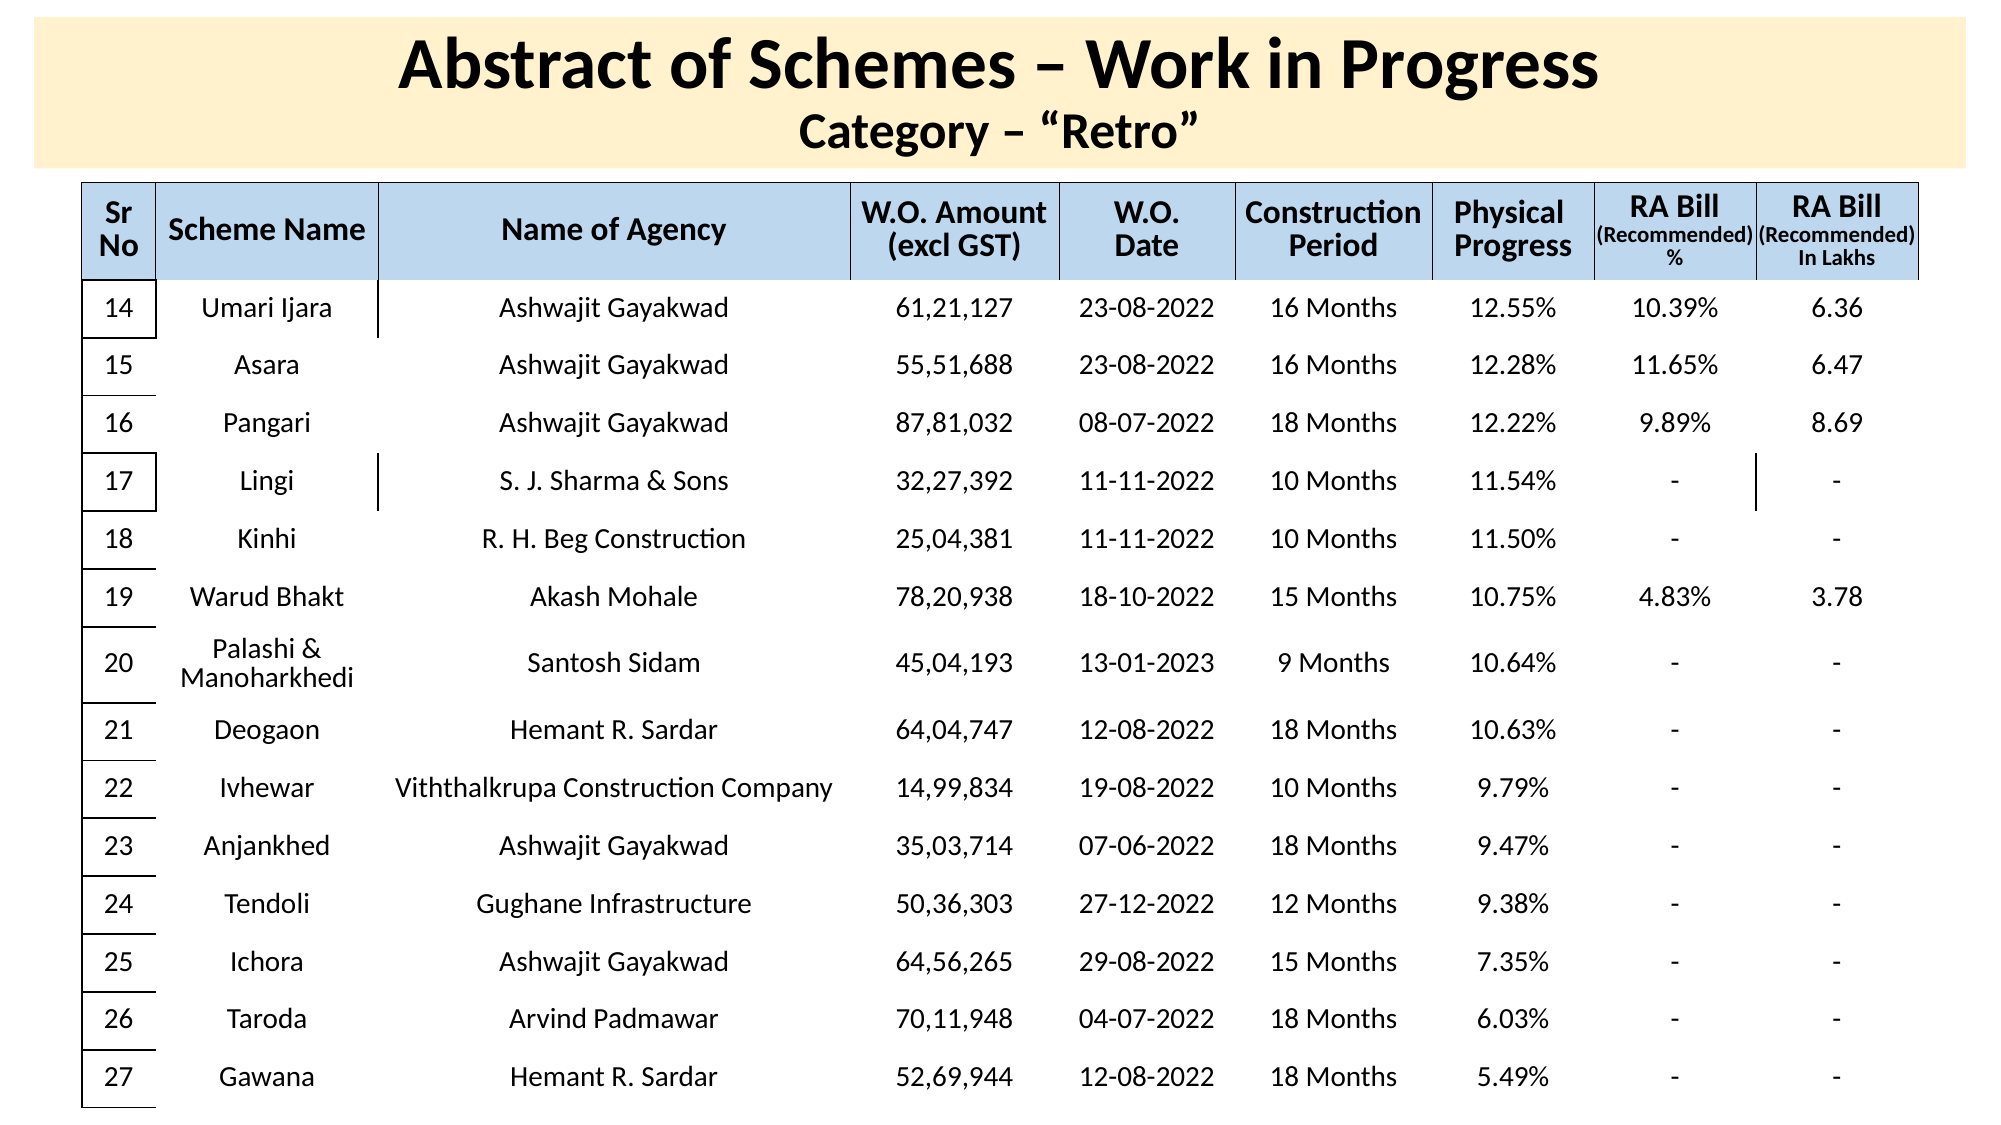

# Abstract of Schemes – Work in Progress Category – “Retro”
| Sr No | Scheme Name | Name of Agency | W.O. Amount (excl GST) | W.O. Date | Construction Period | Physical Progress | RA Bill (Recommended) % | RA Bill (Recommended) In Lakhs |
| --- | --- | --- | --- | --- | --- | --- | --- | --- |
| 14 | Umari Ijara | Ashwajit Gayakwad | 61,21,127 | 23-08-2022 | 16 Months | 12.55% | 10.39% | 6.36 |
| --- | --- | --- | --- | --- | --- | --- | --- | --- |
| 15 | Asara | Ashwajit Gayakwad | 55,51,688 | 23-08-2022 | 16 Months | 12.28% | 11.65% | 6.47 |
| 16 | Pangari | Ashwajit Gayakwad | 87,81,032 | 08-07-2022 | 18 Months | 12.22% | 9.89% | 8.69 |
| 17 | Lingi | S. J. Sharma & Sons | 32,27,392 | 11-11-2022 | 10 Months | 11.54% | - | - |
| 18 | Kinhi | R. H. Beg Construction | 25,04,381 | 11-11-2022 | 10 Months | 11.50% | - | - |
| 19 | Warud Bhakt | Akash Mohale | 78,20,938 | 18-10-2022 | 15 Months | 10.75% | 4.83% | 3.78 |
| 20 | Palashi & Manoharkhedi | Santosh Sidam | 45,04,193 | 13-01-2023 | 9 Months | 10.64% | - | - |
| 21 | Deogaon | Hemant R. Sardar | 64,04,747 | 12-08-2022 | 18 Months | 10.63% | - | - |
| 22 | Ivhewar | Viththalkrupa Construction Company | 14,99,834 | 19-08-2022 | 10 Months | 9.79% | - | - |
| 23 | Anjankhed | Ashwajit Gayakwad | 35,03,714 | 07-06-2022 | 18 Months | 9.47% | - | - |
| 24 | Tendoli | Gughane Infrastructure | 50,36,303 | 27-12-2022 | 12 Months | 9.38% | - | - |
| 25 | Ichora | Ashwajit Gayakwad | 64,56,265 | 29-08-2022 | 15 Months | 7.35% | - | - |
| 26 | Taroda | Arvind Padmawar | 70,11,948 | 04-07-2022 | 18 Months | 6.03% | - | - |
| 27 | Gawana | Hemant R. Sardar | 52,69,944 | 12-08-2022 | 18 Months | 5.49% | - | - |